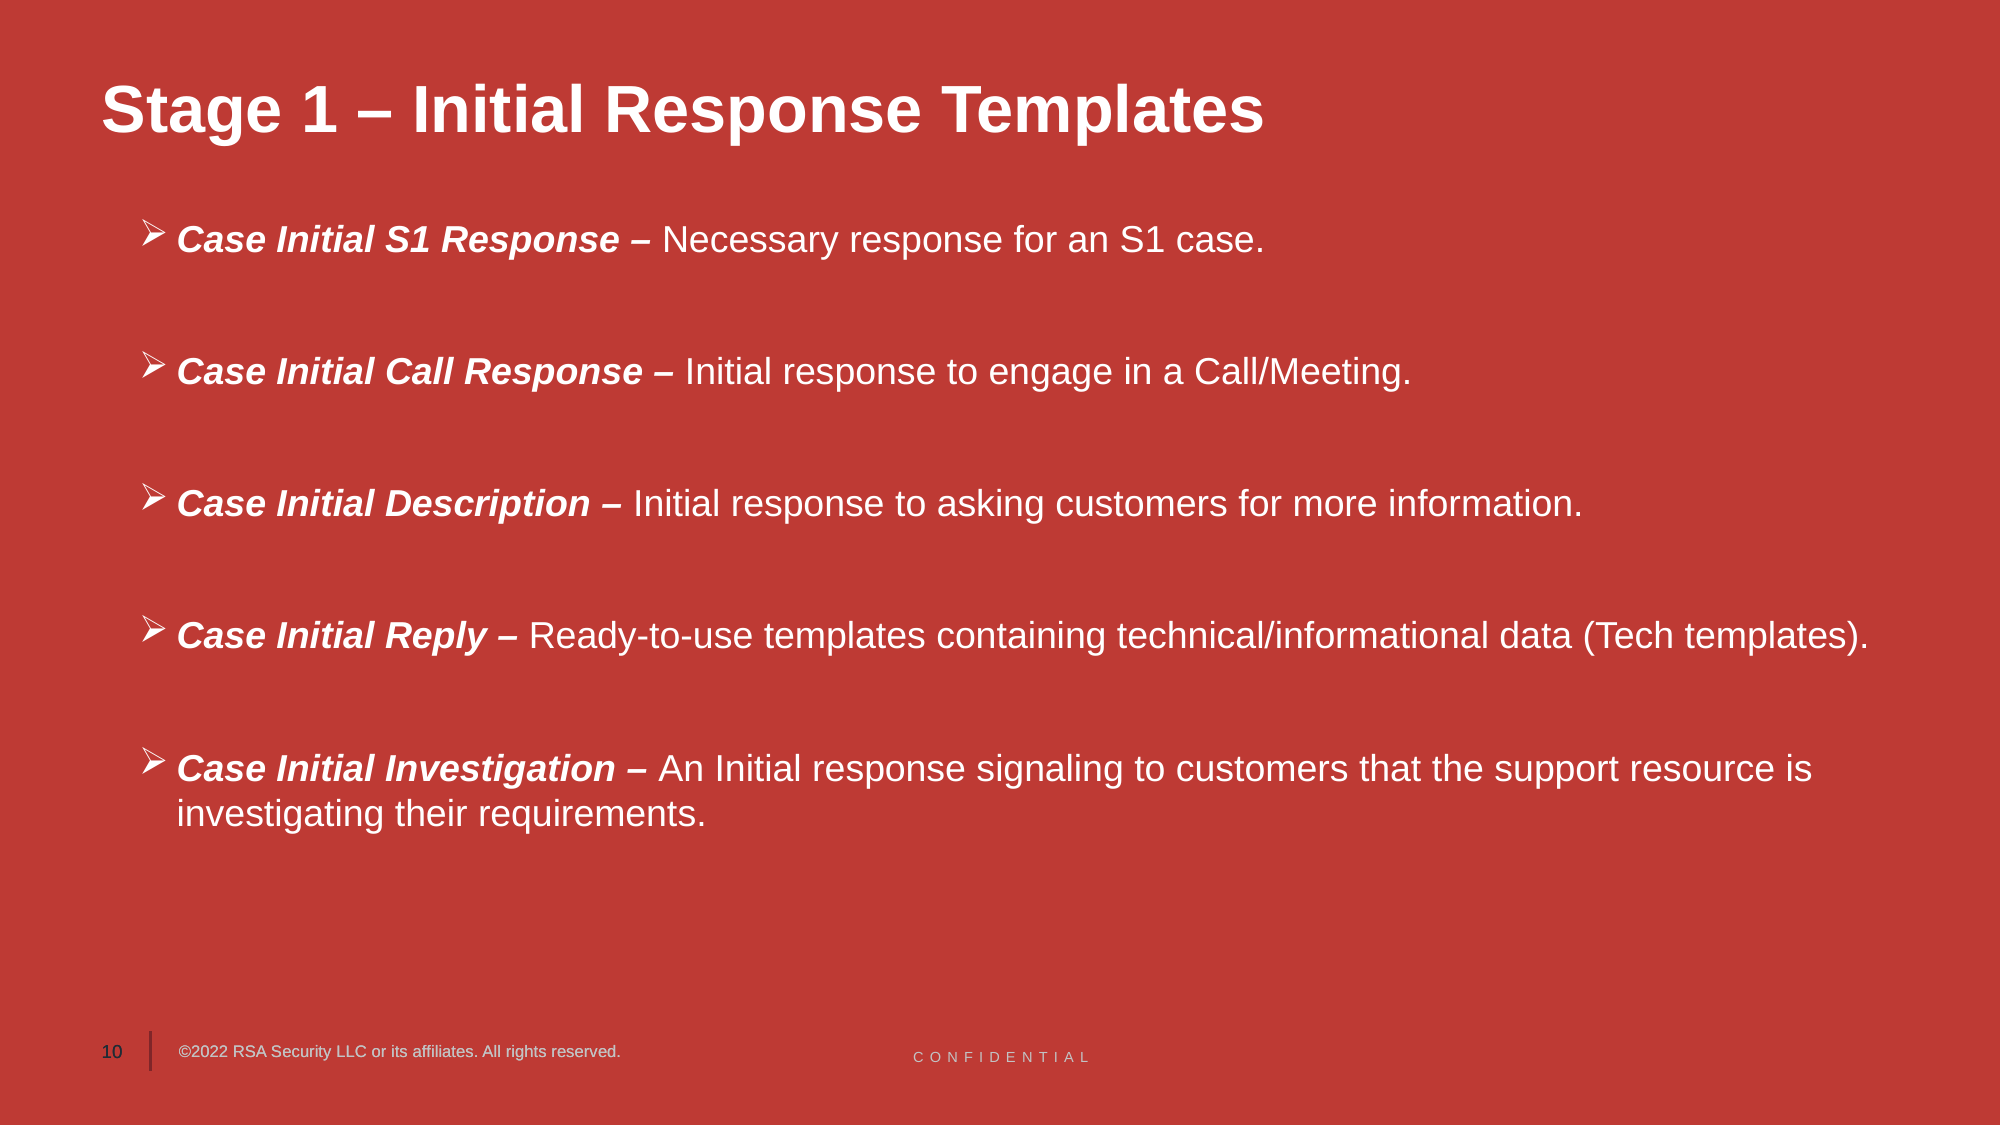

# Stage 1 – Initial Response Templates
Case Initial S1 Response – Necessary response for an S1 case.

Case Initial Call Response – Initial response to engage in a Call/Meeting.

Case Initial Description – Initial response to asking customers for more information.

Case Initial Reply – Ready-to-use templates containing technical/informational data (Tech templates).

Case Initial Investigation – An Initial response signaling to customers that the support resource is investigating their requirements.
CONFIDENTIAL